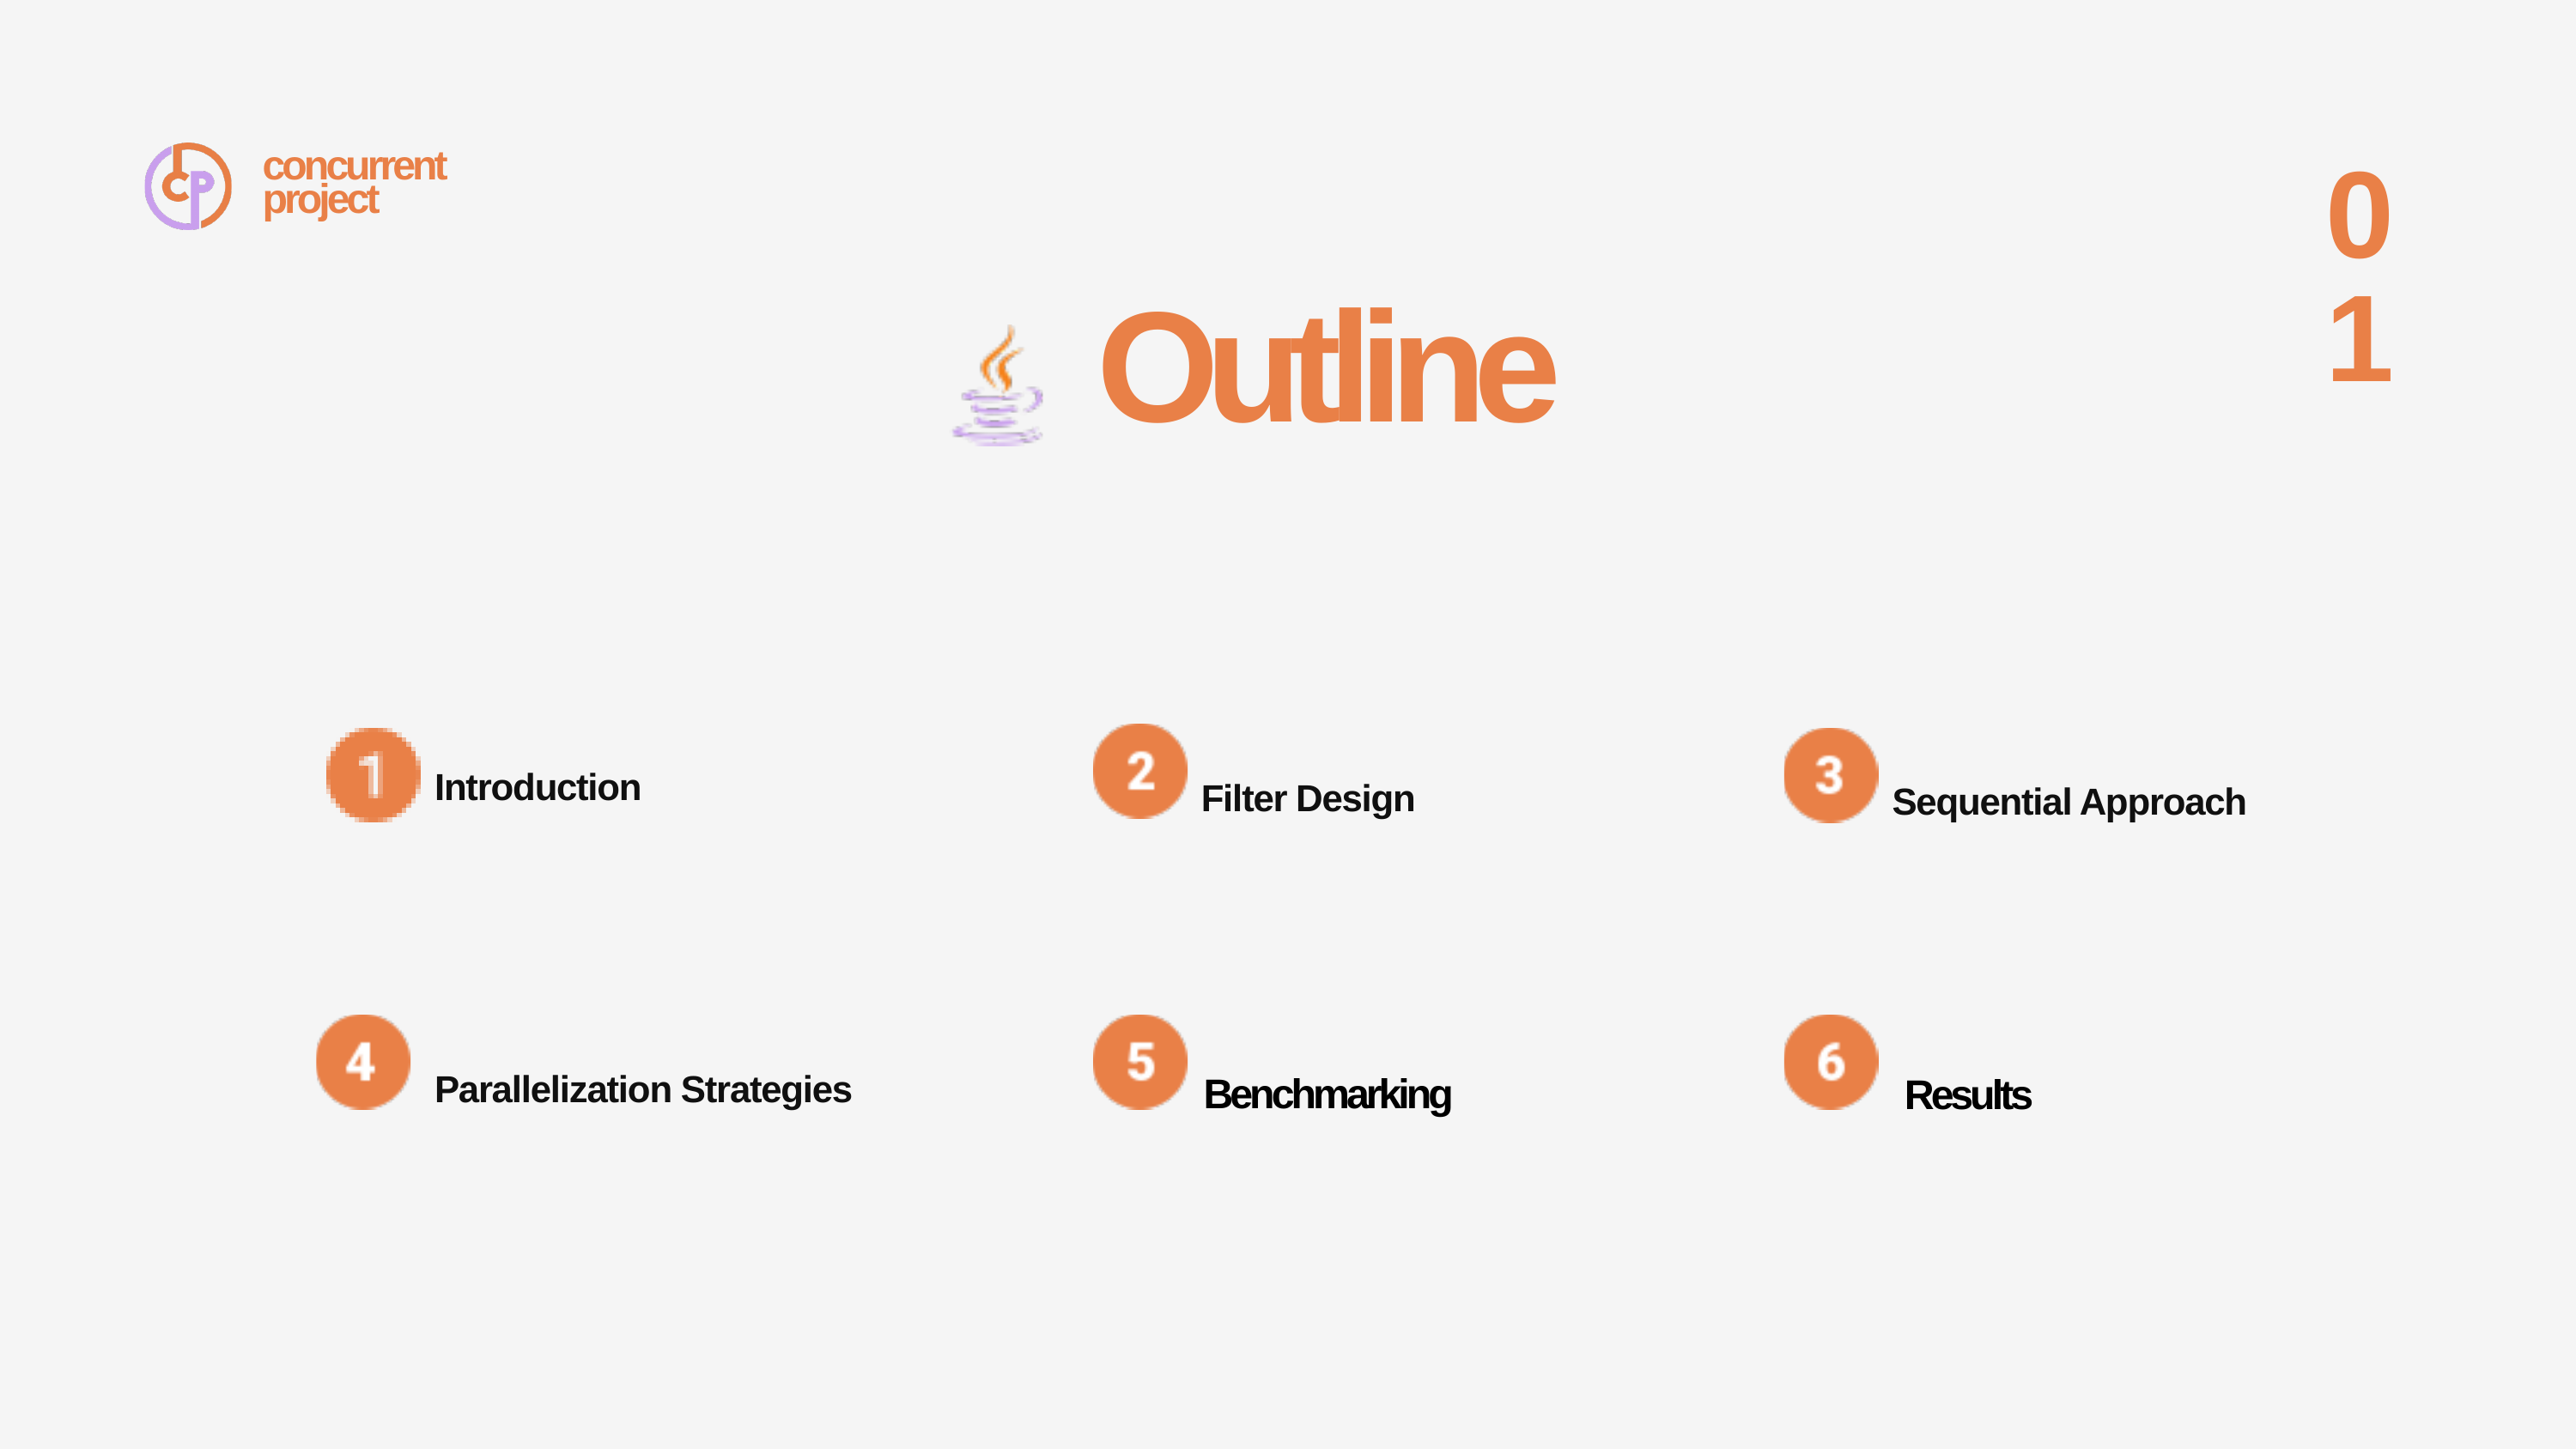

concurrent
project
01
Outline

Introduction
Filter Design
Sequential Approach

Benchmarking
Results
Parallelization Strategies